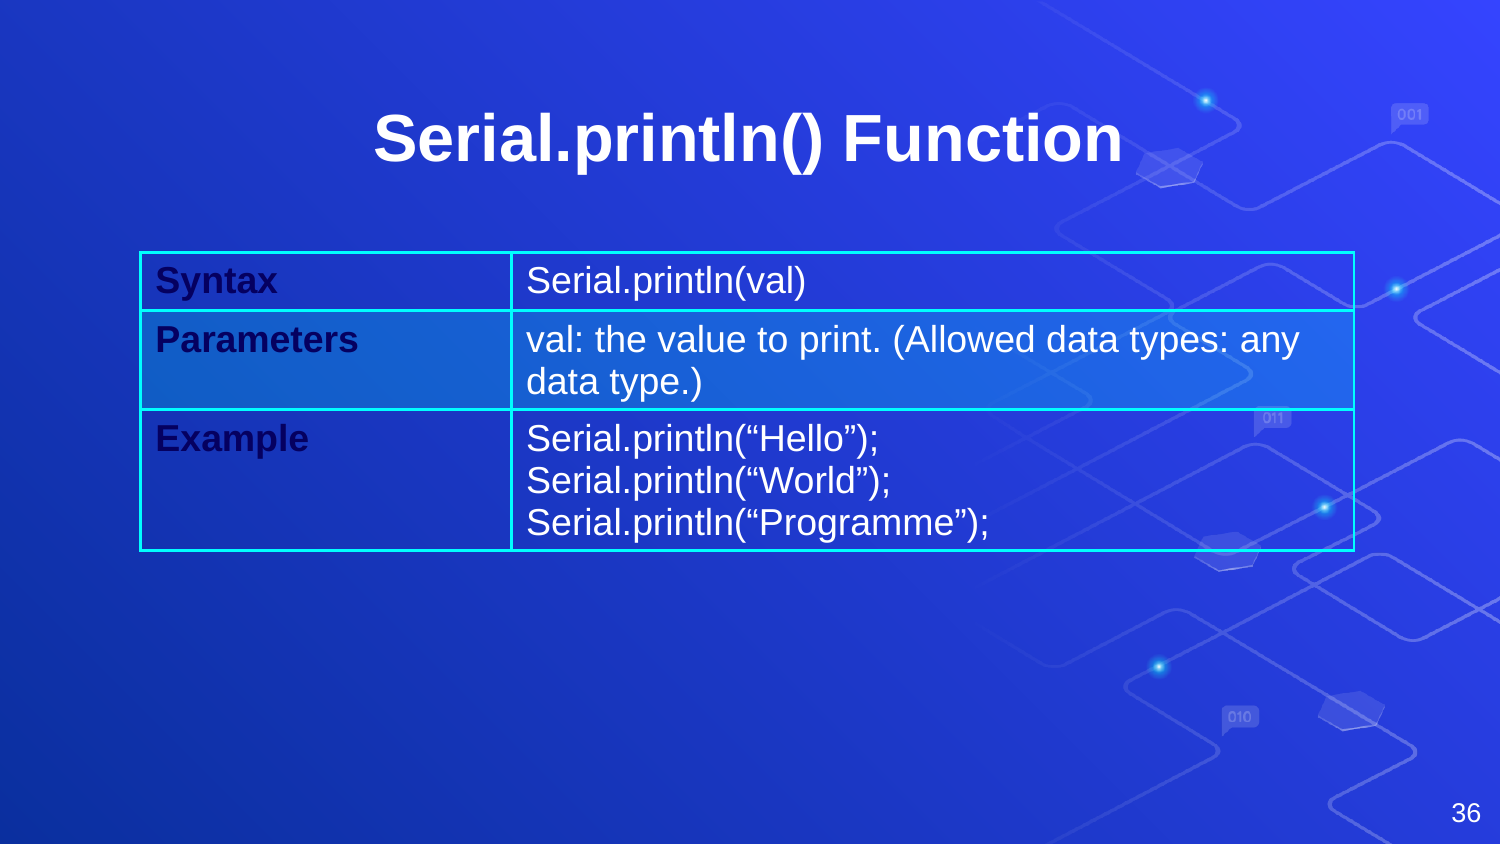

# Serial.println() Function
| Syntax | Serial.println(val) |
| --- | --- |
| Parameters | val: the value to print. (Allowed data types: any data type.) |
| Example | Serial.println(“Hello”); Serial.println(“World”); Serial.println(“Programme”); |
36